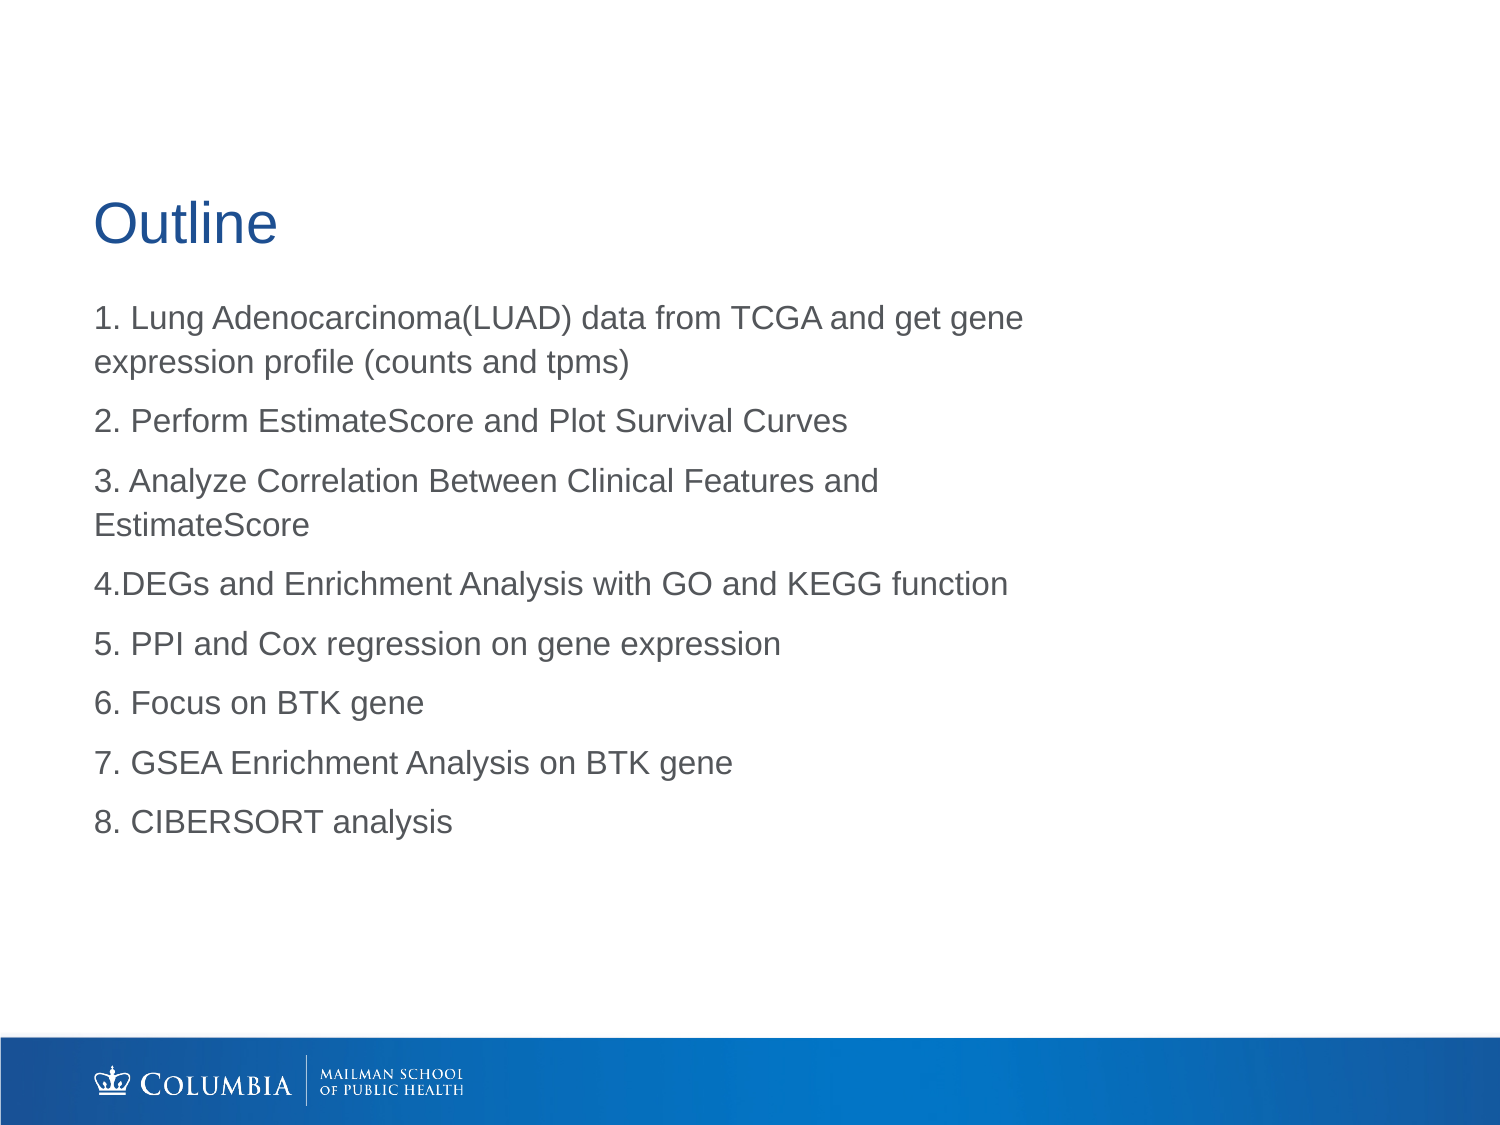

# Outline
1. Lung Adenocarcinoma(LUAD) data from TCGA and get gene expression profile (counts and tpms)
2. Perform EstimateScore and Plot Survival Curves
3. Analyze Correlation Between Clinical Features and EstimateScore
4.DEGs and Enrichment Analysis with GO and KEGG function
5. PPI and Cox regression on gene expression
6. Focus on BTK gene
7. GSEA Enrichment Analysis on BTK gene
8. CIBERSORT analysis

2